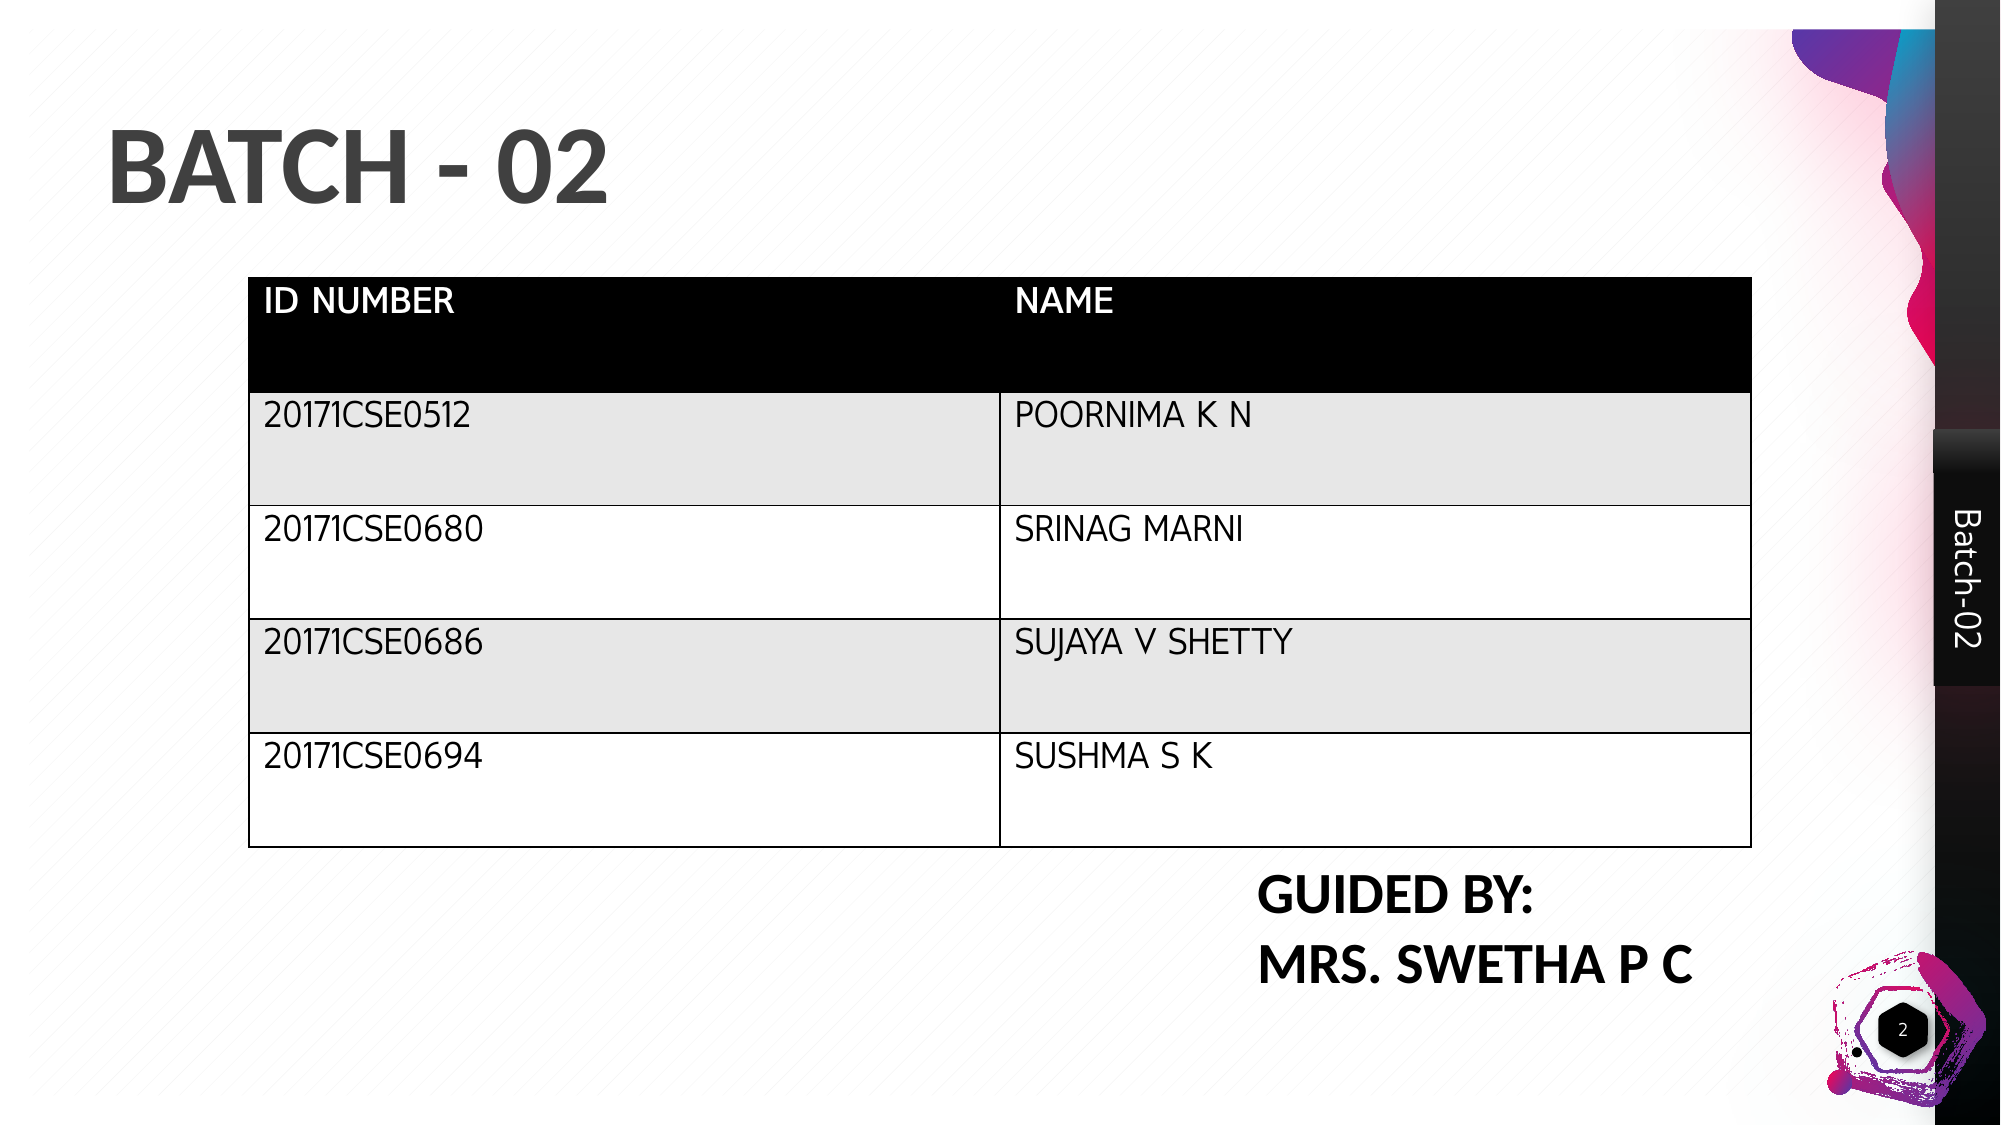

# BATCH - 02
| ID NUMBER | NAME |
| --- | --- |
| 20171CSE0512 | POORNIMA K N |
| 20171CSE0680 | SRINAG MARNI |
| 20171CSE0686 | SUJAYA V SHETTY |
| 20171CSE0694 | SUSHMA S K |

Batch-02
GUIDED BY:
MRS. SWETHA P C
2